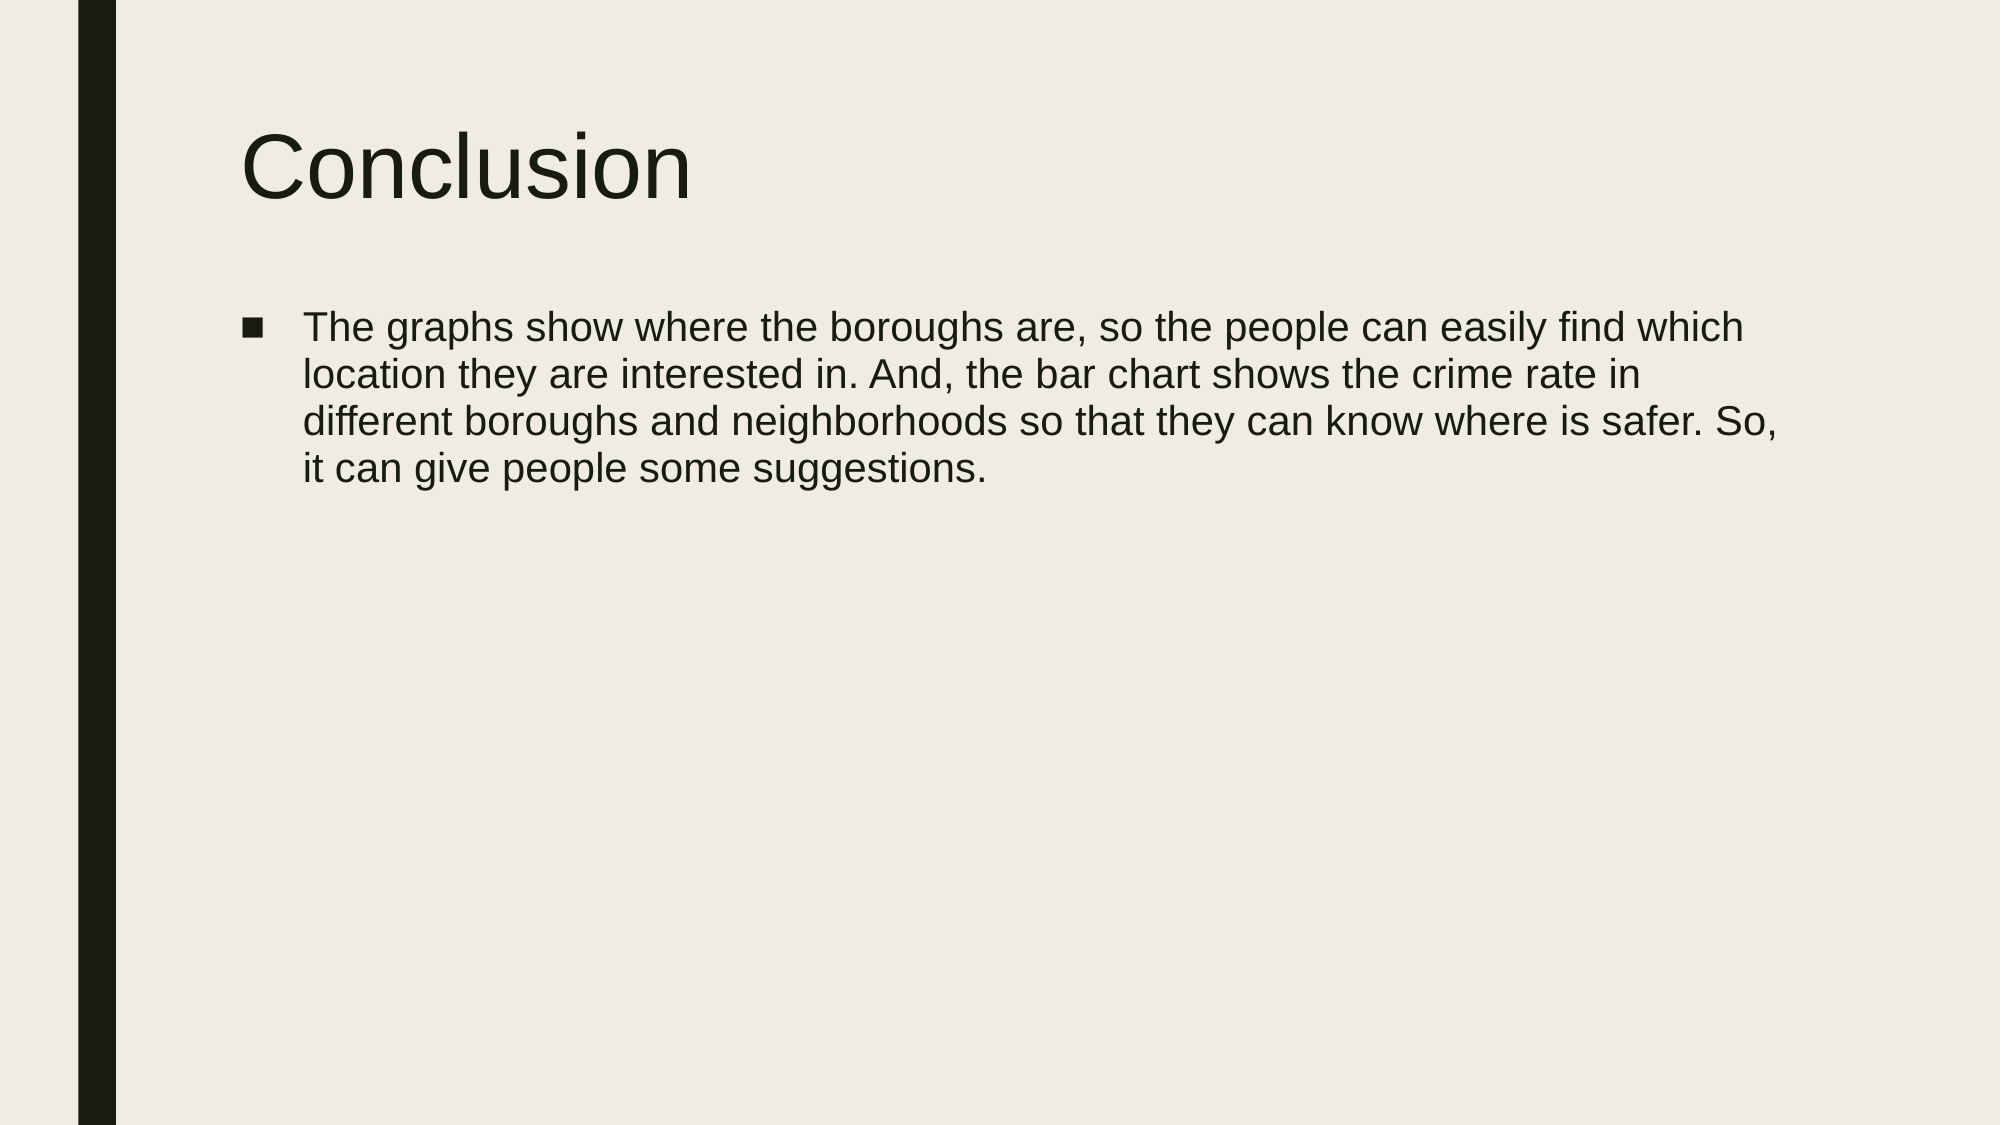

# Conclusion
The graphs show where the boroughs are, so the people can easily find which location they are interested in. And, the bar chart shows the crime rate in different boroughs and neighborhoods so that they can know where is safer. So, it can give people some suggestions.